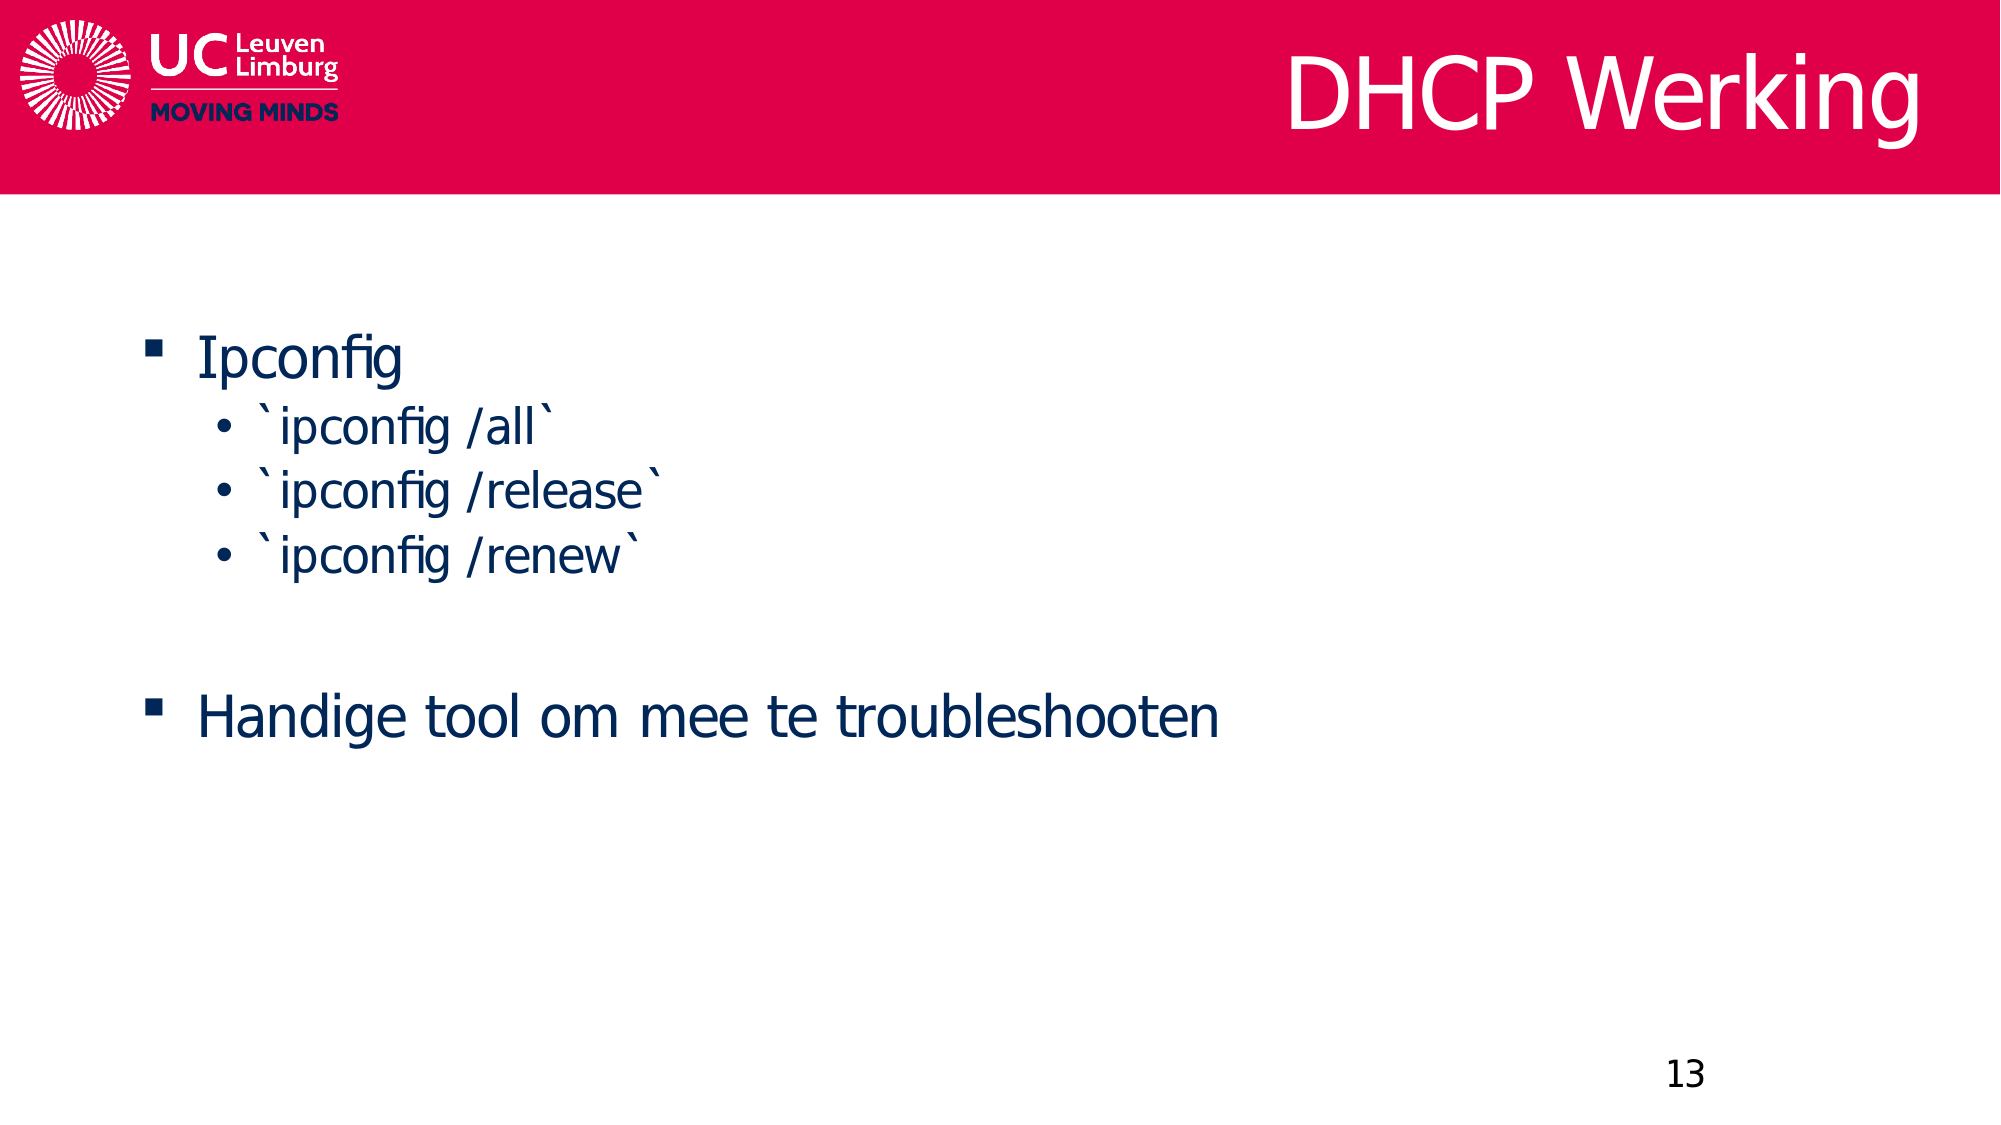

# DHCP Werking

Ipconfig
`ipconfig /all`
`ipconfig /release`
`ipconfig /renew`

Handige tool om mee te troubleshooten

13